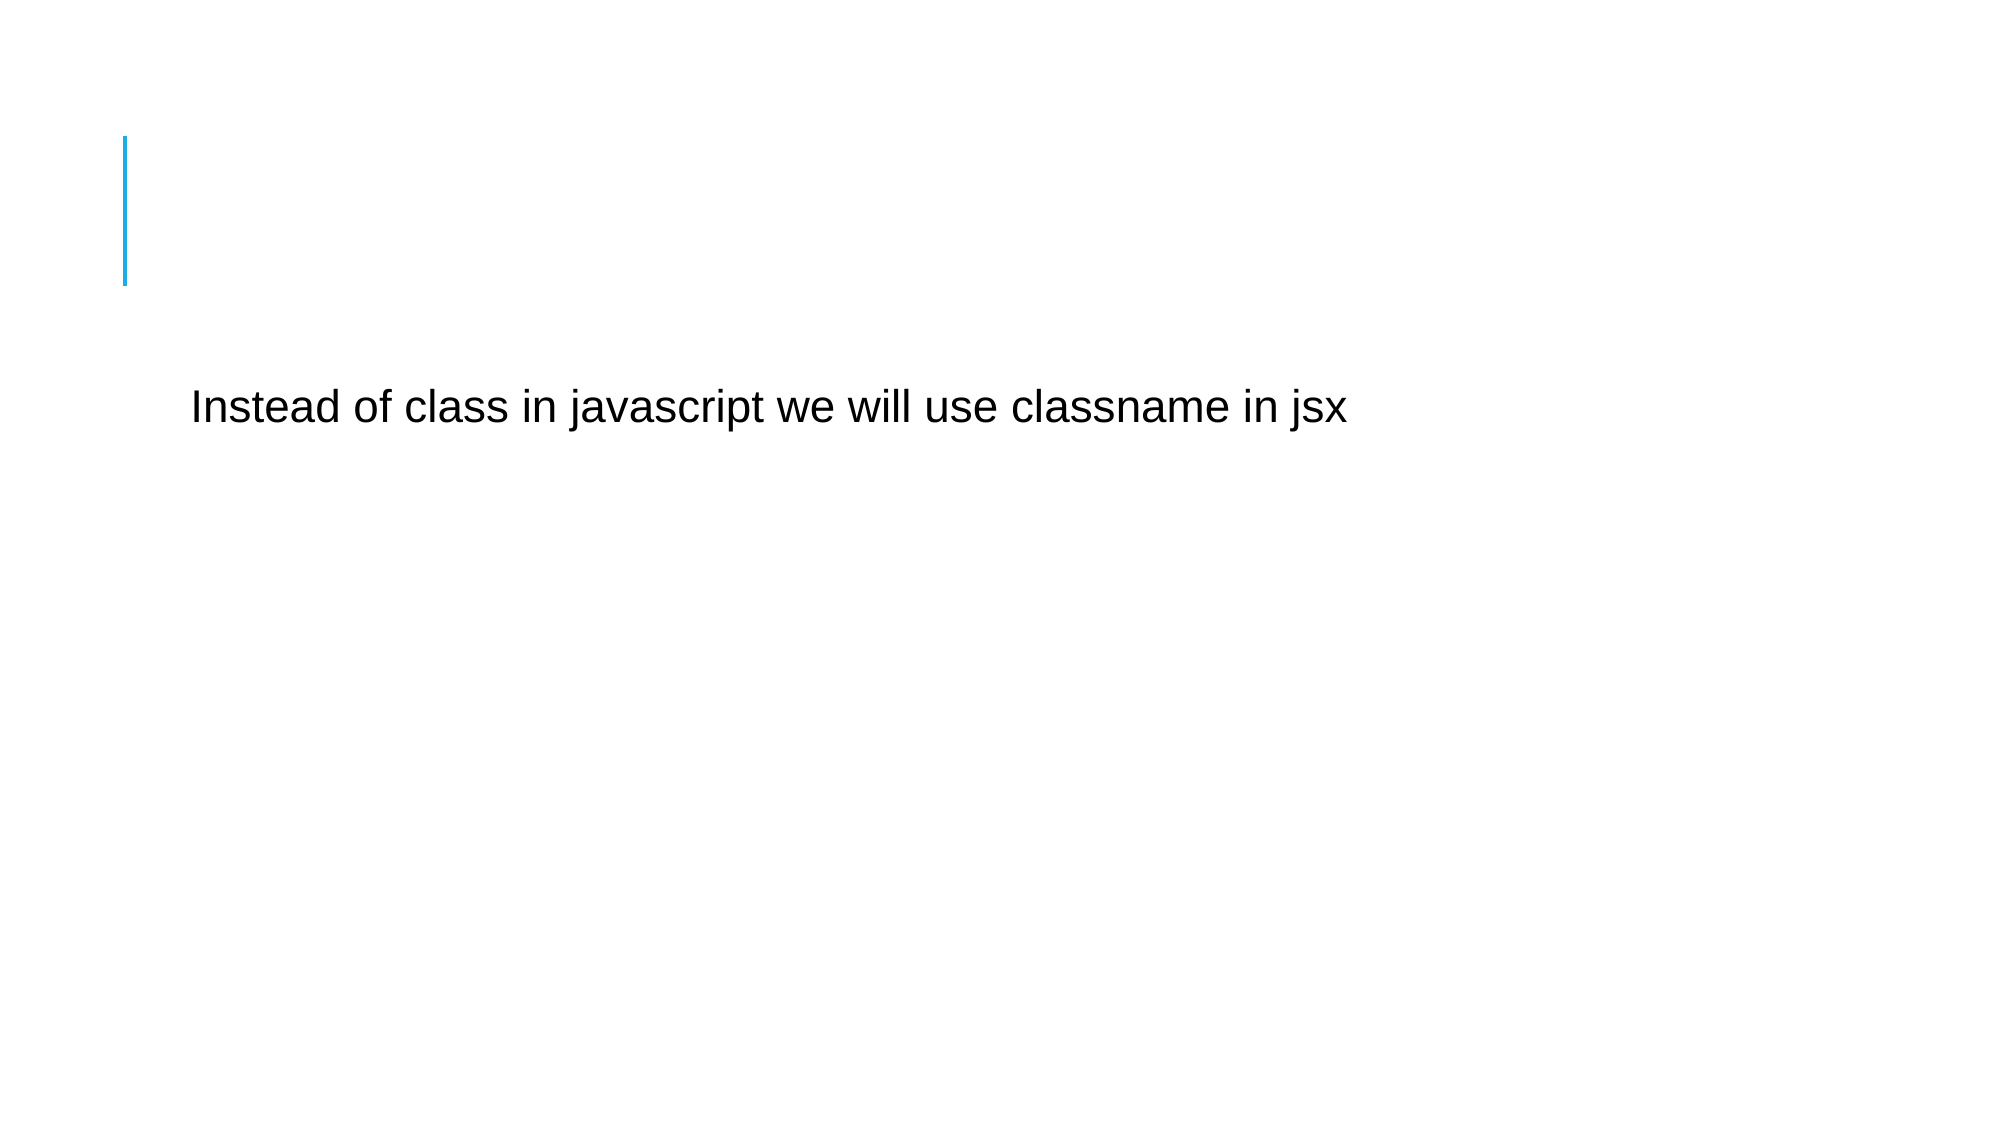

#
Instead of class in javascript we will use classname in jsx